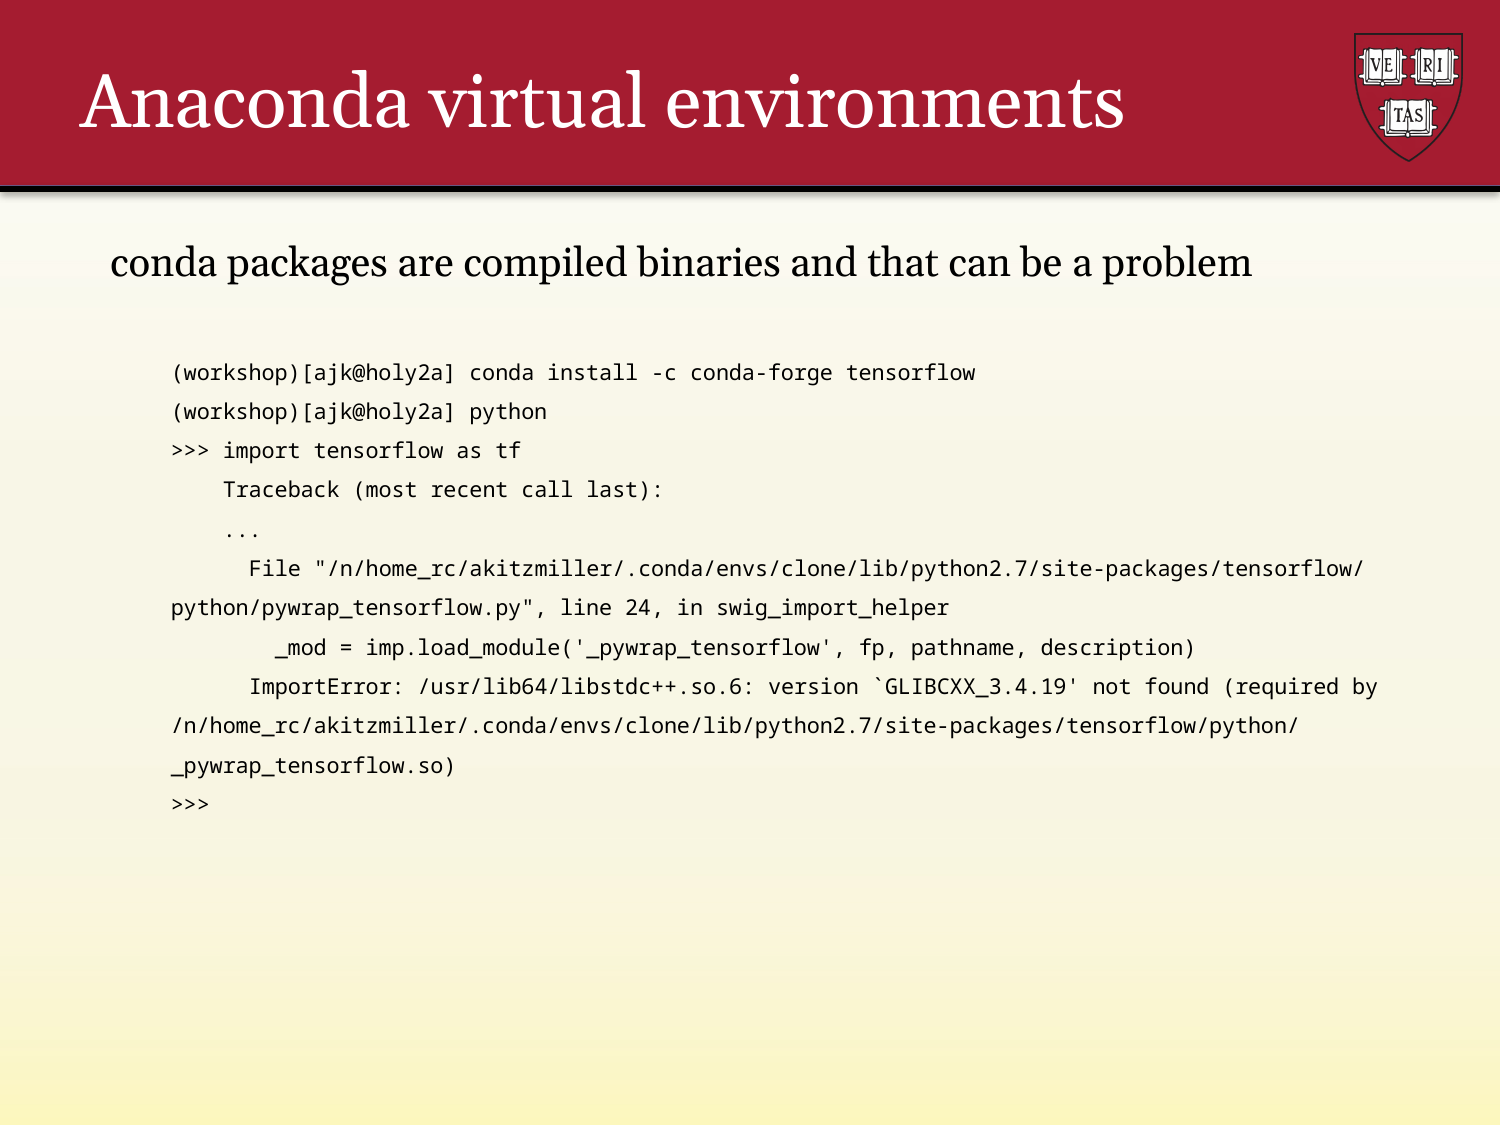

# Anaconda virtual environments
conda packages are compiled binaries and that can be a problem
(workshop)[ajk@holy2a] conda install -c conda-forge tensorflow
(workshop)[ajk@holy2a] python
>>> import tensorflow as tf
    Traceback (most recent call last):
    ...
      File "/n/home_rc/akitzmiller/.conda/envs/clone/lib/python2.7/site-packages/tensorflow/
python/pywrap_tensorflow.py", line 24, in swig_import_helper
        _mod = imp.load_module('_pywrap_tensorflow', fp, pathname, description)
      ImportError: /usr/lib64/libstdc++.so.6: version `GLIBCXX_3.4.19' not found (required by
/n/home_rc/akitzmiller/.conda/envs/clone/lib/python2.7/site-packages/tensorflow/python/
_pywrap_tensorflow.so)
>>>